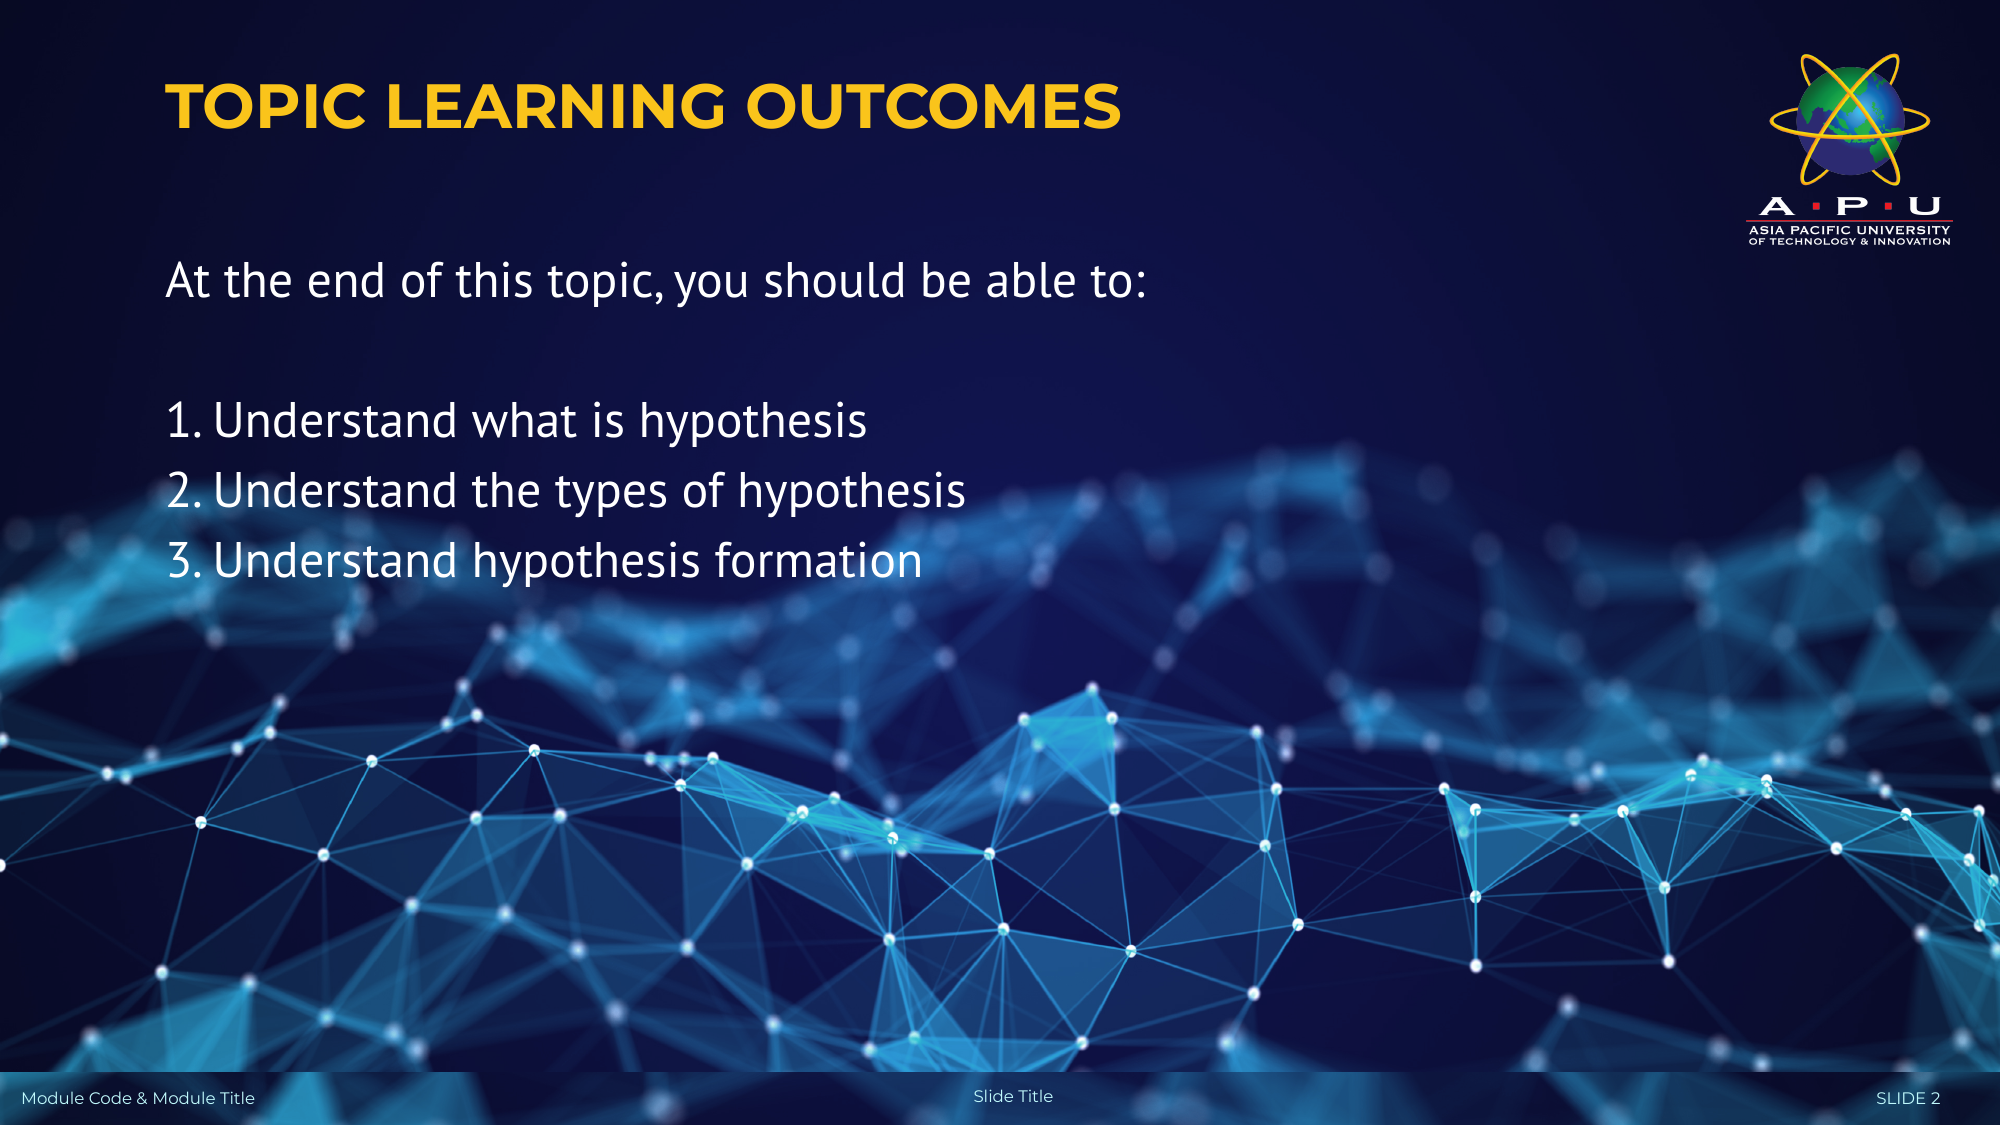

# Topic Learning Outcomes
At the end of this topic, you should be able to:

1. Understand what is hypothesis
2. Understand the types of hypothesis
3. Understand hypothesis formation